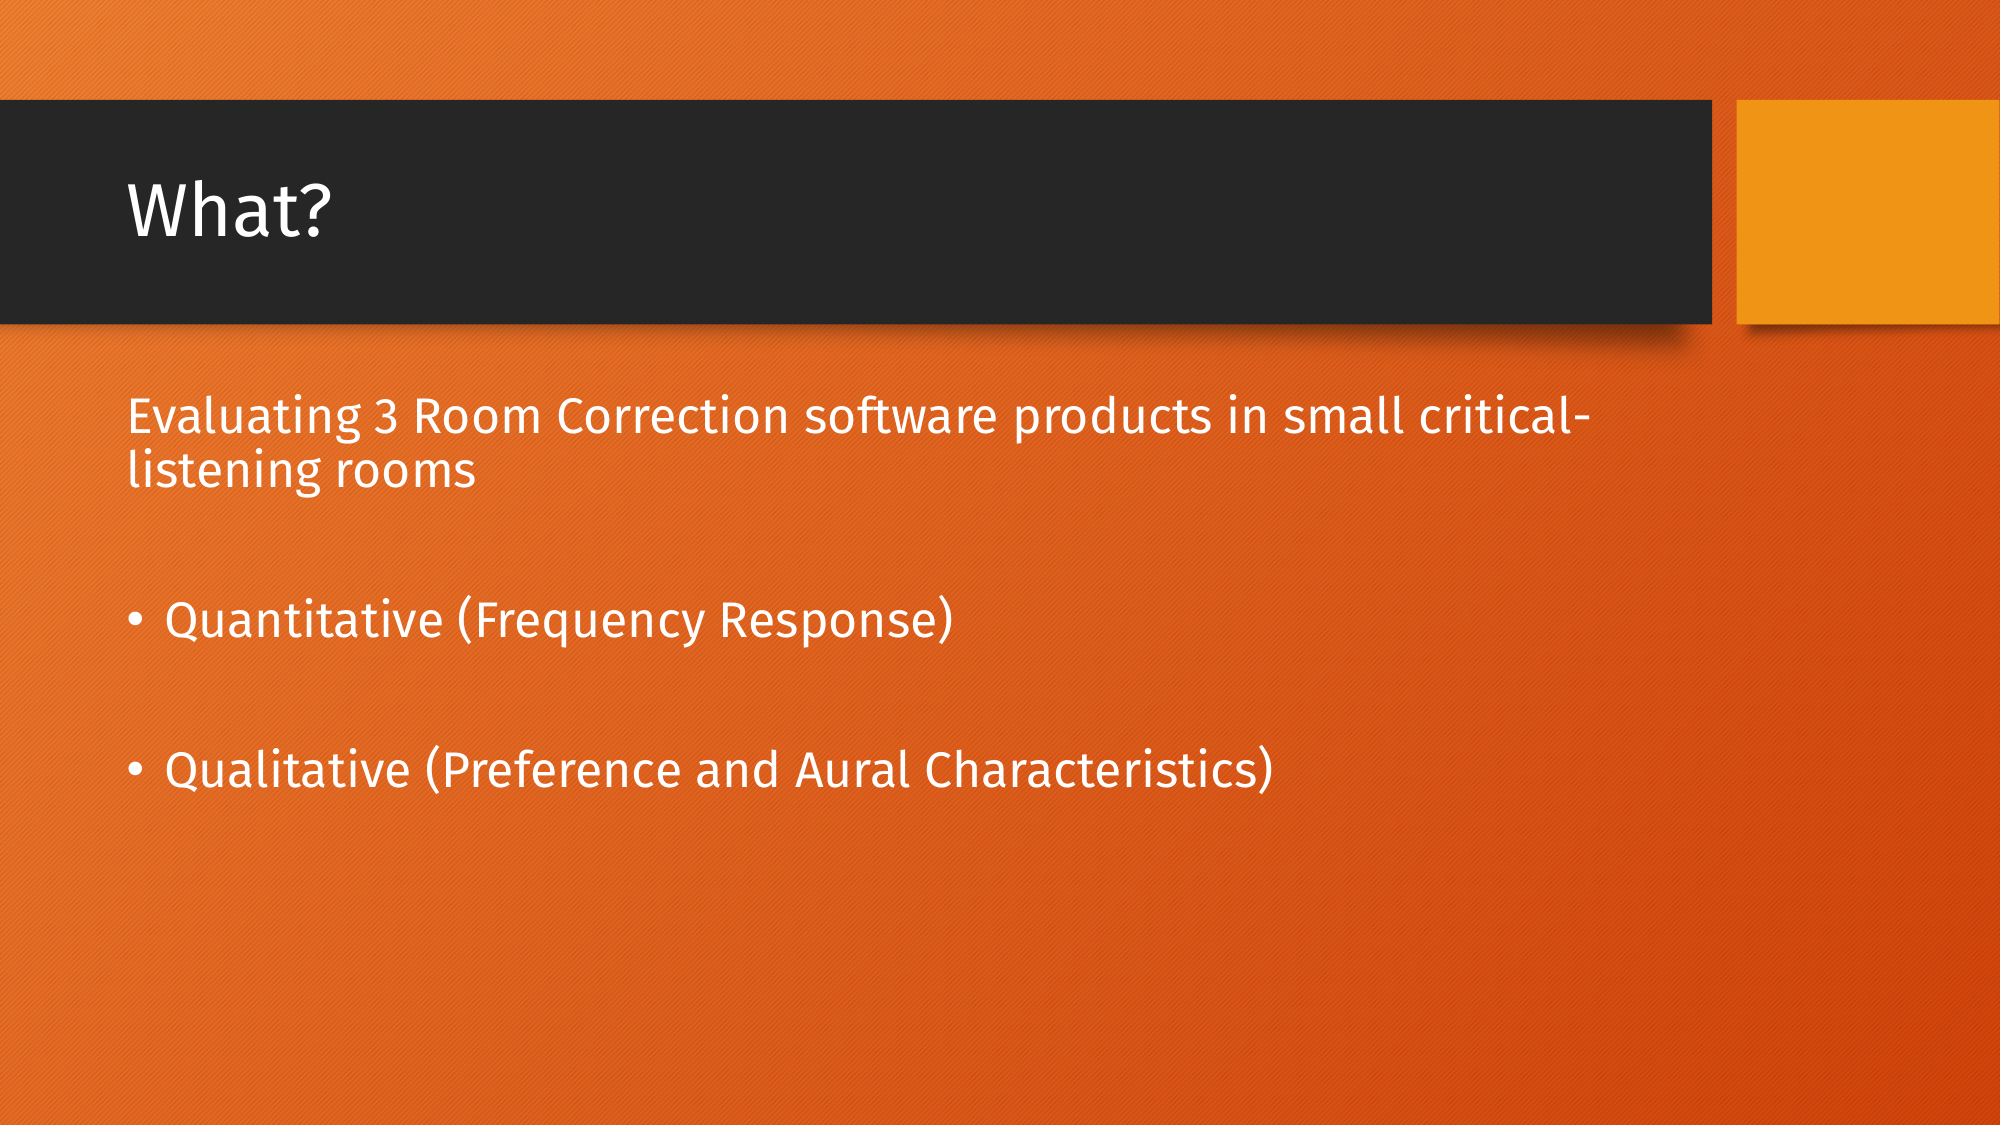

# What?
Evaluating 3 Room Correction software products in small critical-listening rooms

Quantitative (Frequency Response)

Qualitative (Preference and Aural Characteristics)